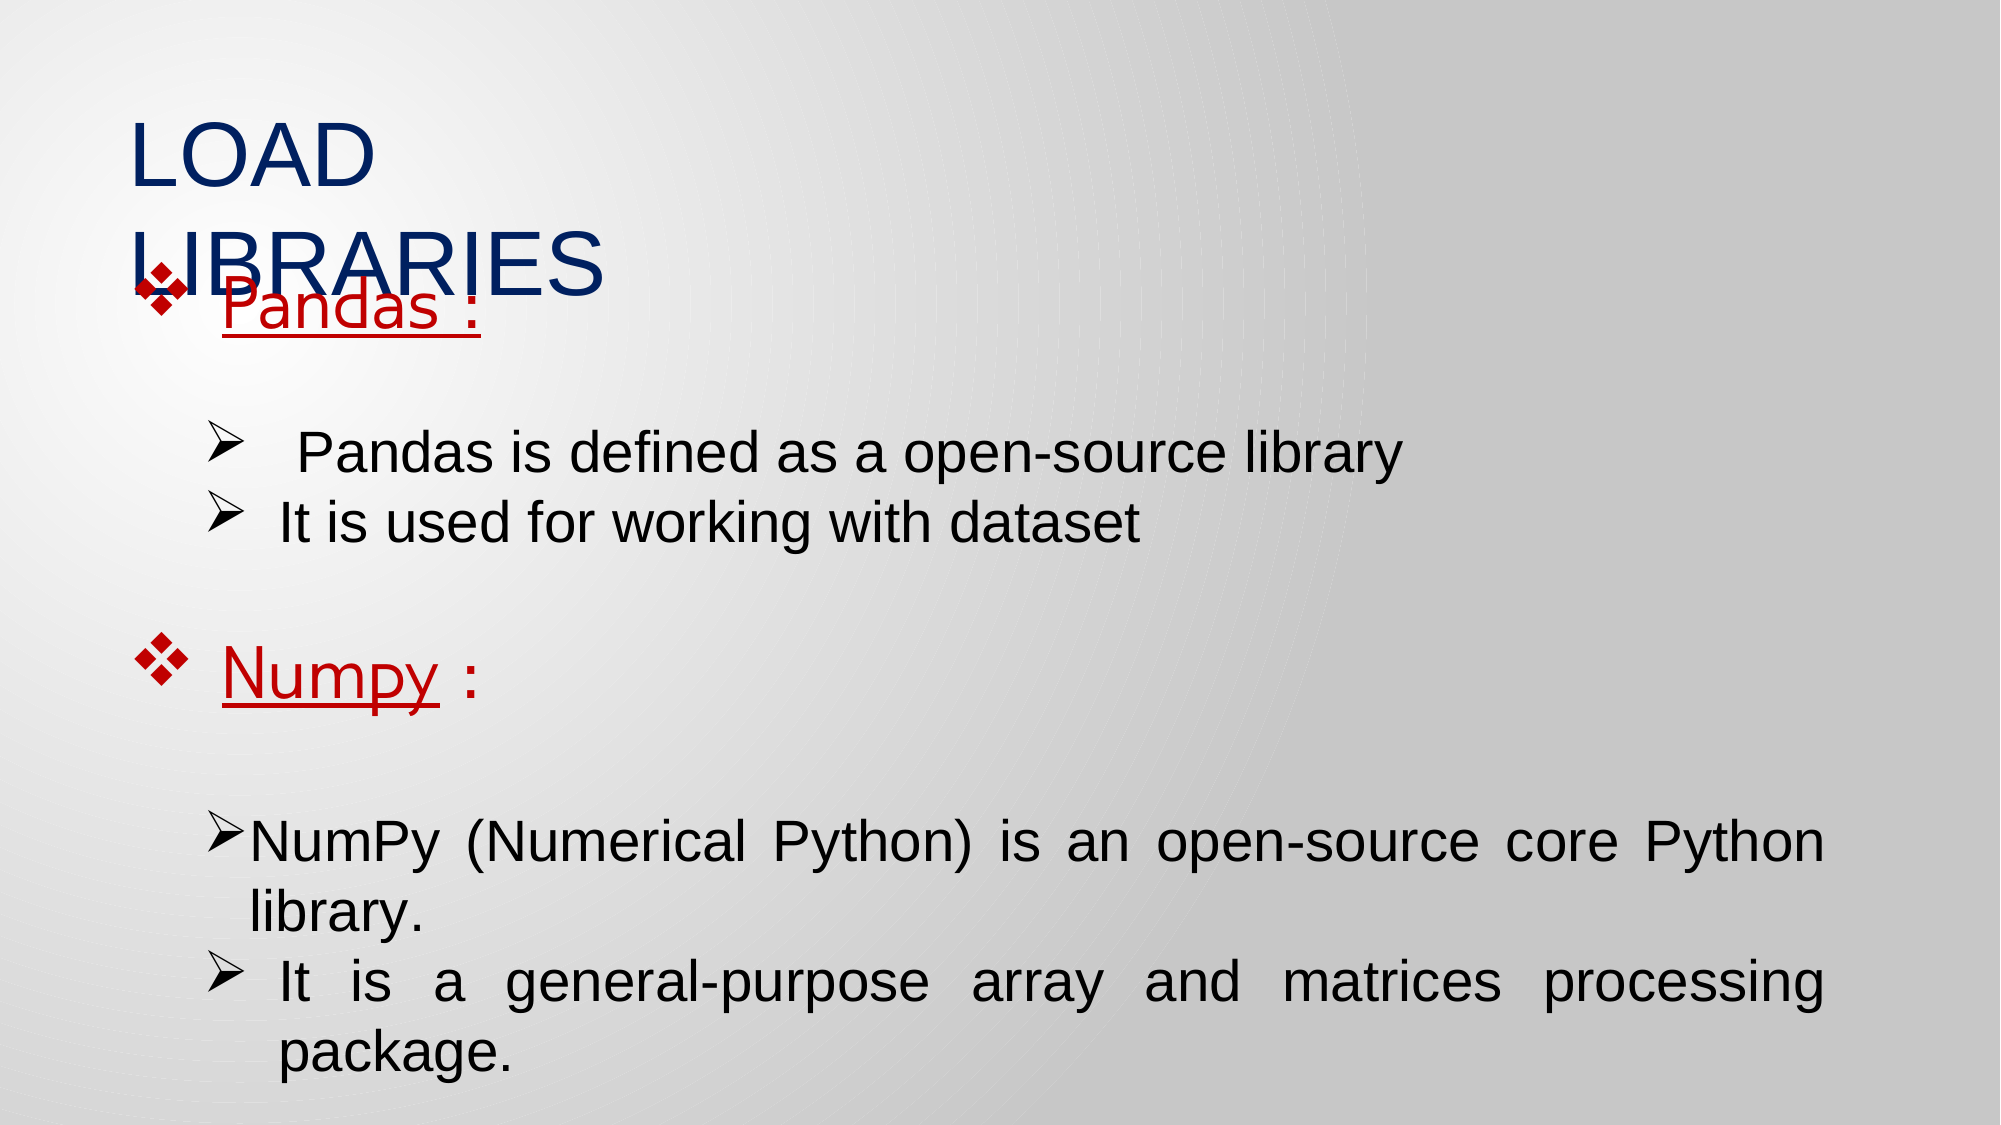

LOAD LIBRARIES
Pandas :

Pandas is defined as a open-source library
It is used for working with dataset

Numpy :

NumPy (Numerical Python) is an open-source core Python library.
It is a general-purpose array and matrices processing package.